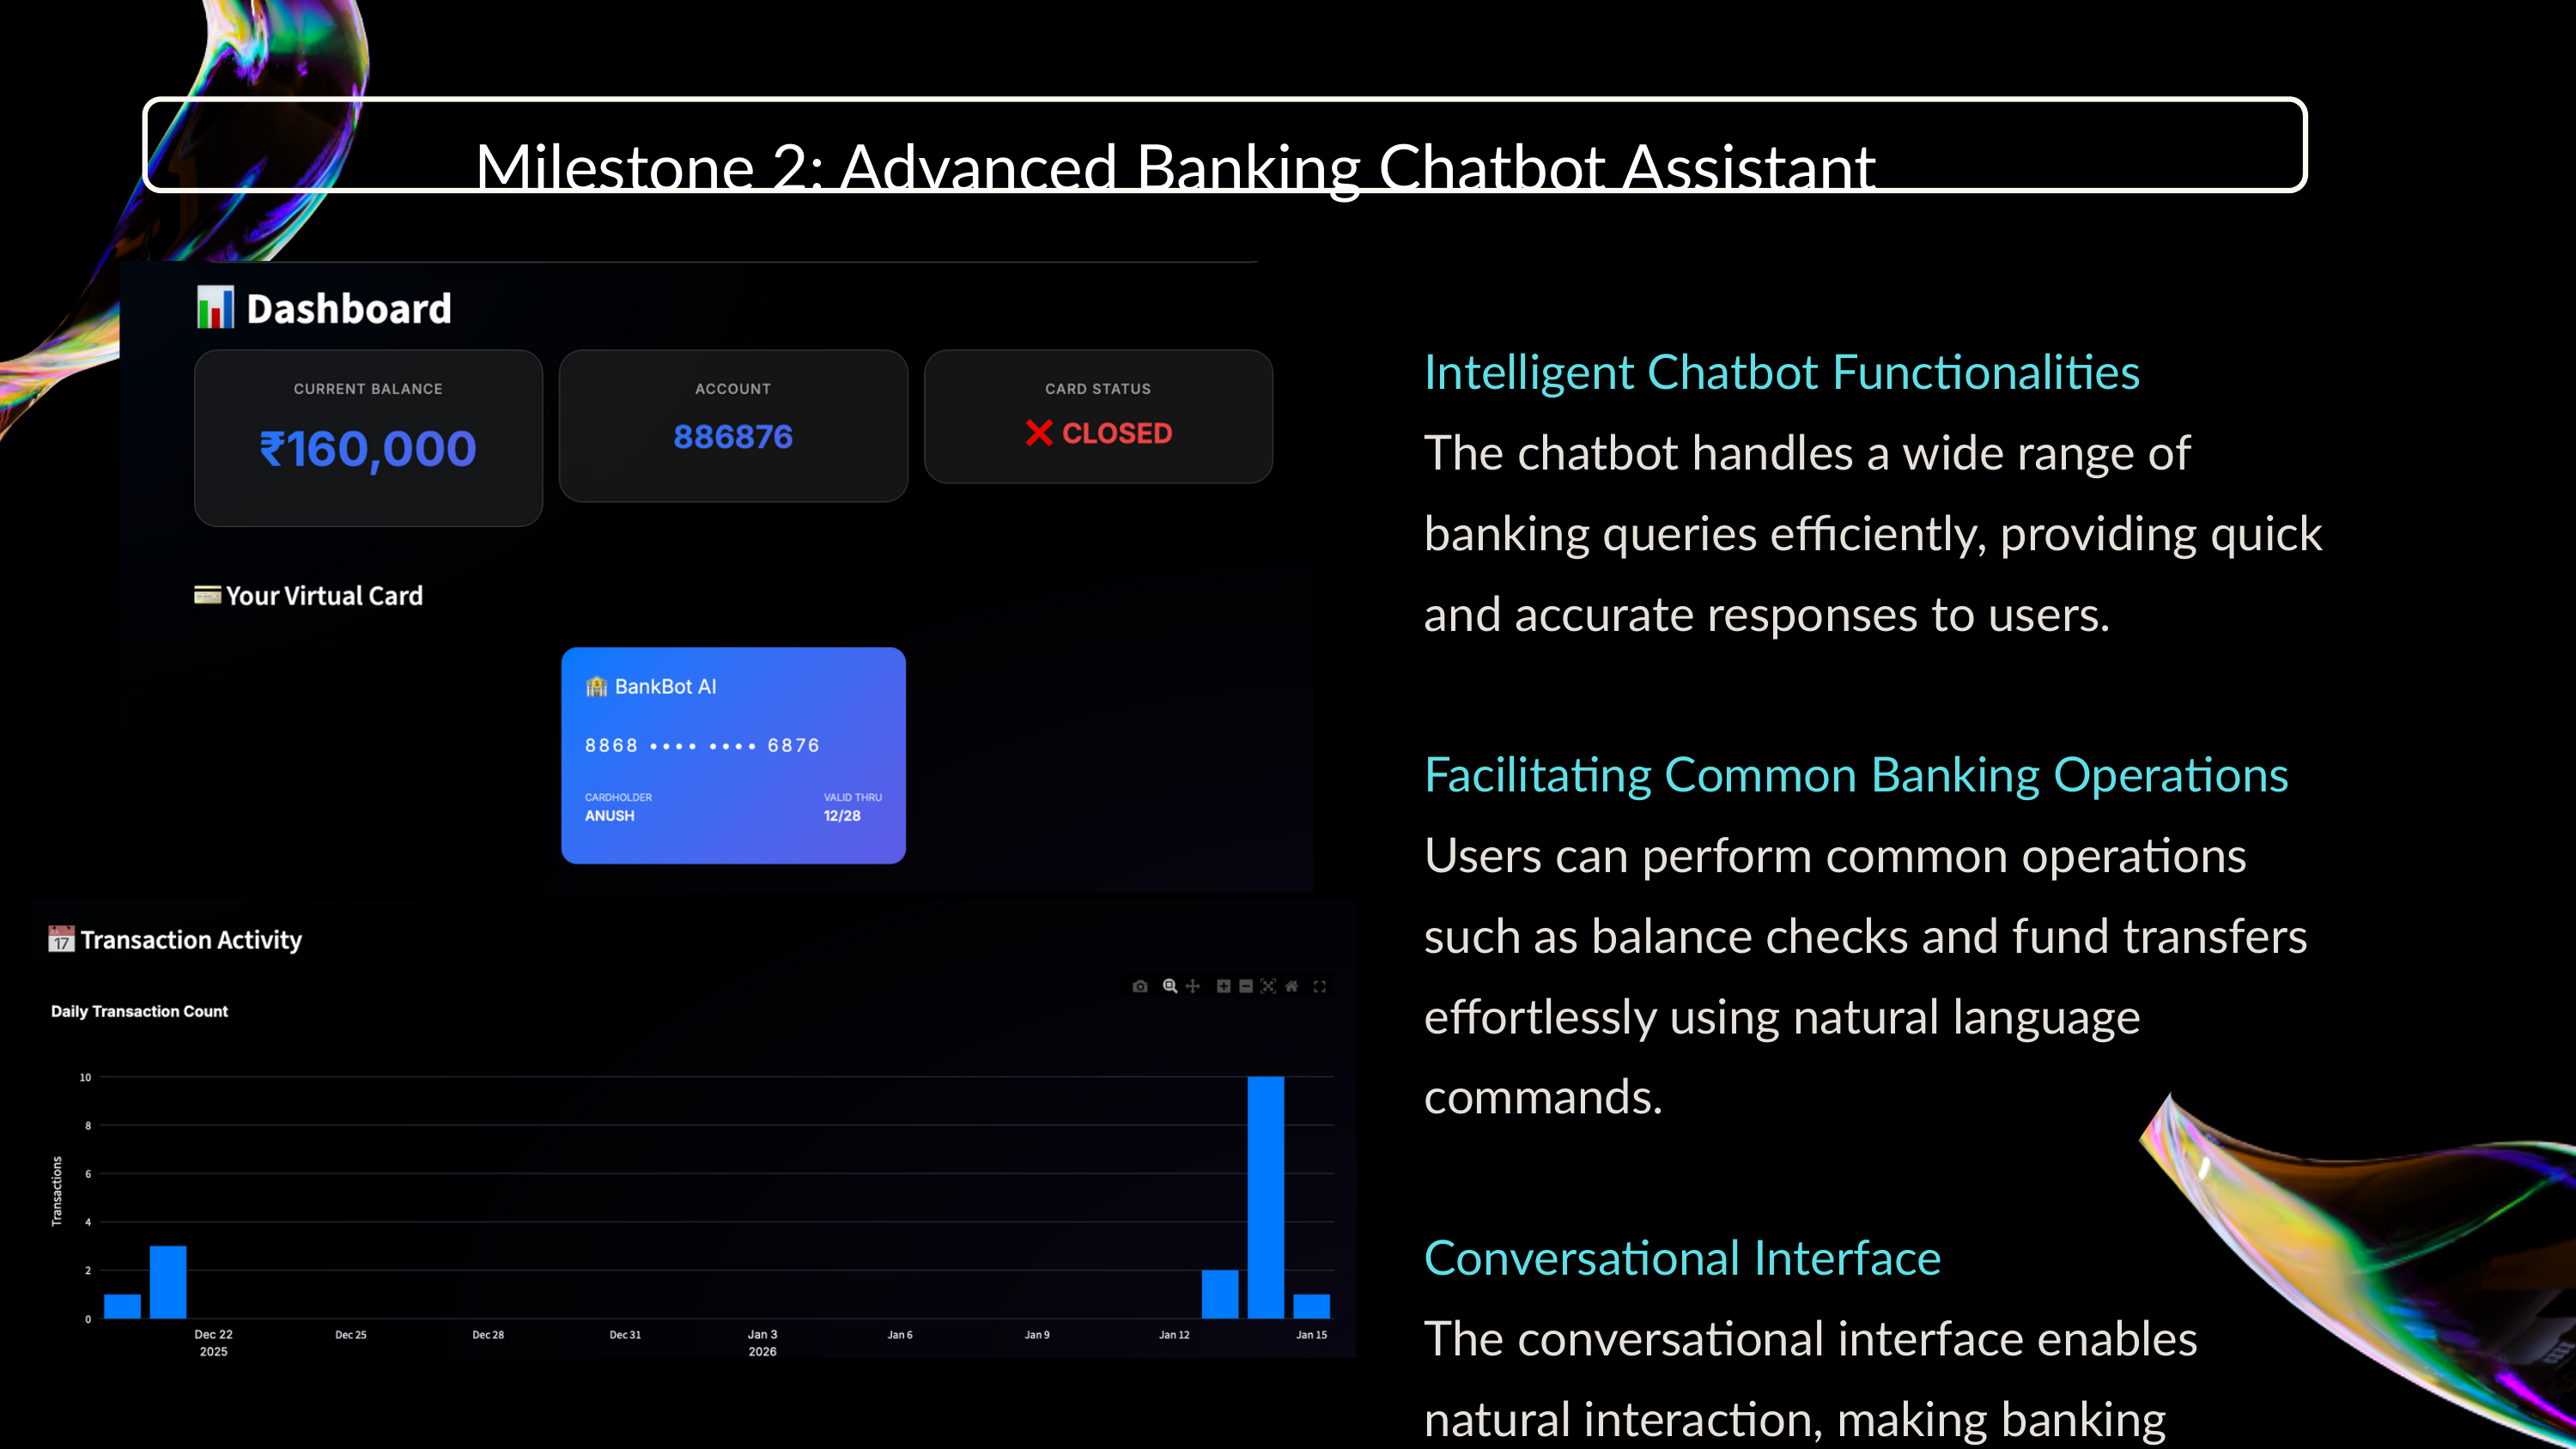

Milestone 2: Advanced Banking Chatbot Assistant

Intelligent Chatbot Functionalities
The chatbot handles a wide range of banking queries efficiently, providing quick and accurate responses to users.

Facilitating Common Banking Operations
Users can perform common operations such as balance checks and fund transfers effortlessly using natural language commands.

Conversational Interface
The conversational interface enables natural interaction, making banking operations more accessible and user-friendly.